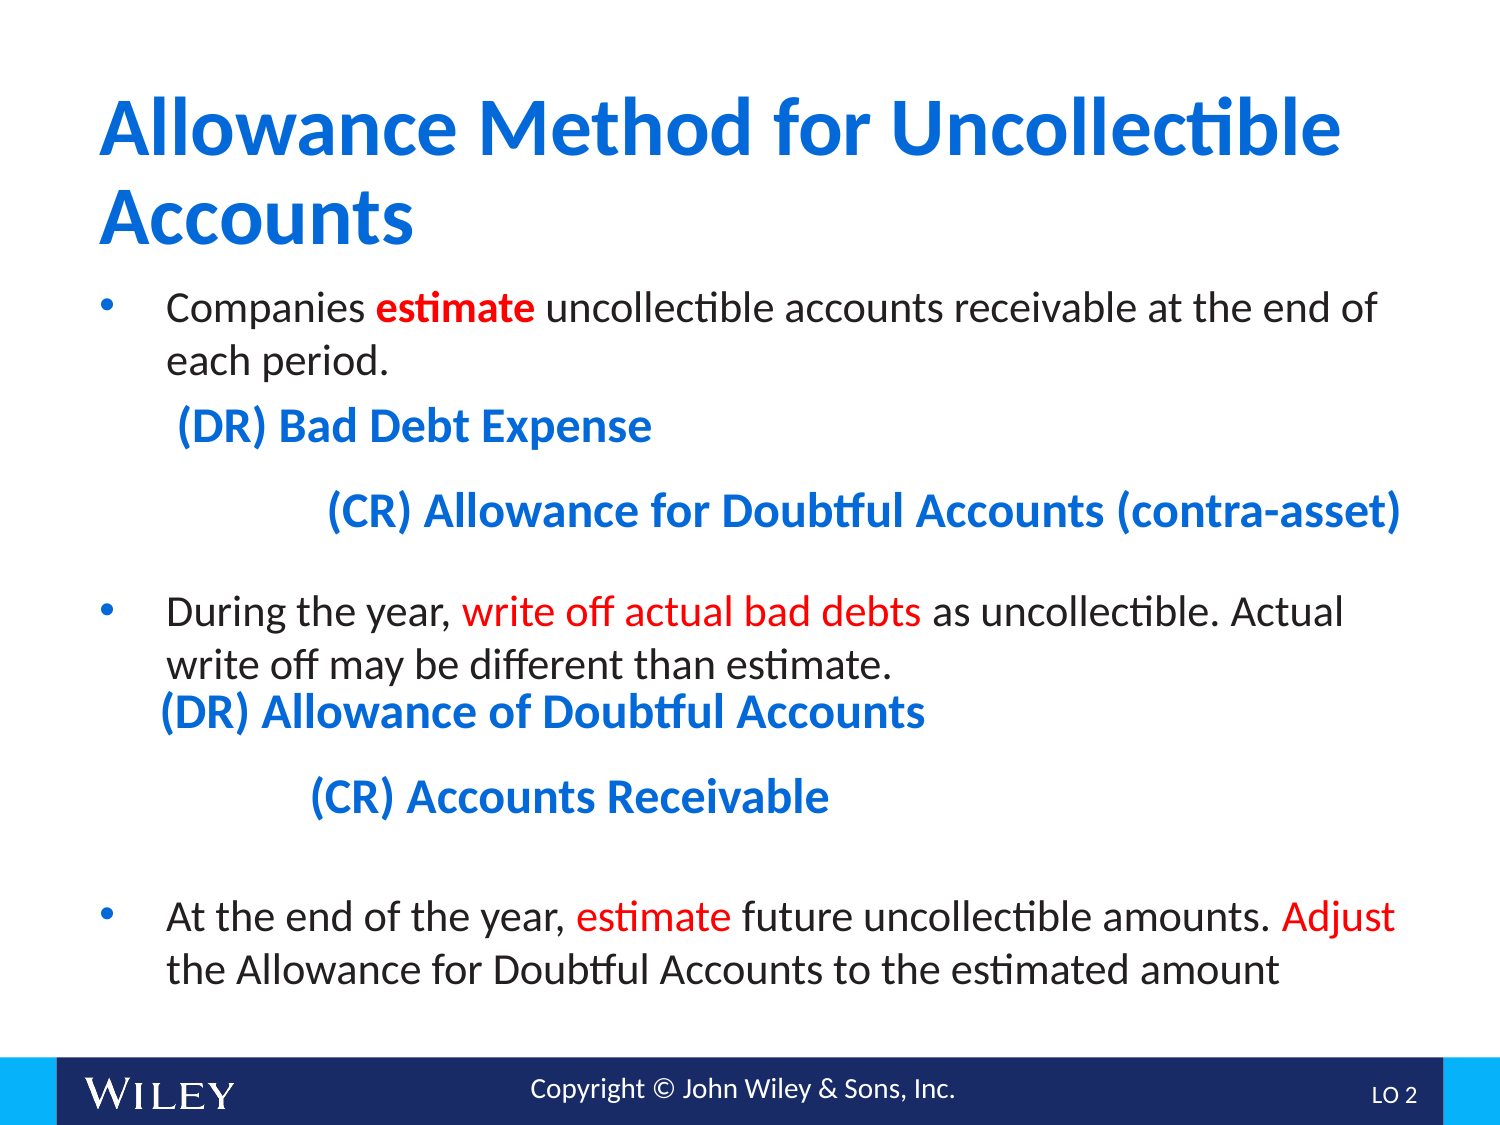

# Allowance Method for Uncollectible Accounts
Companies estimate uncollectible accounts receivable at the end of each period.

During the year, write off actual bad debts as uncollectible. Actual write off may be different than estimate.

At the end of the year, estimate future uncollectible amounts. Adjust the Allowance for Doubtful Accounts to the estimated amount
(DR) Bad Debt Expense
	(CR) Allowance for Doubtful Accounts (contra-asset)
(DR) Allowance of Doubtful Accounts
	(CR) Accounts Receivable
L O 2